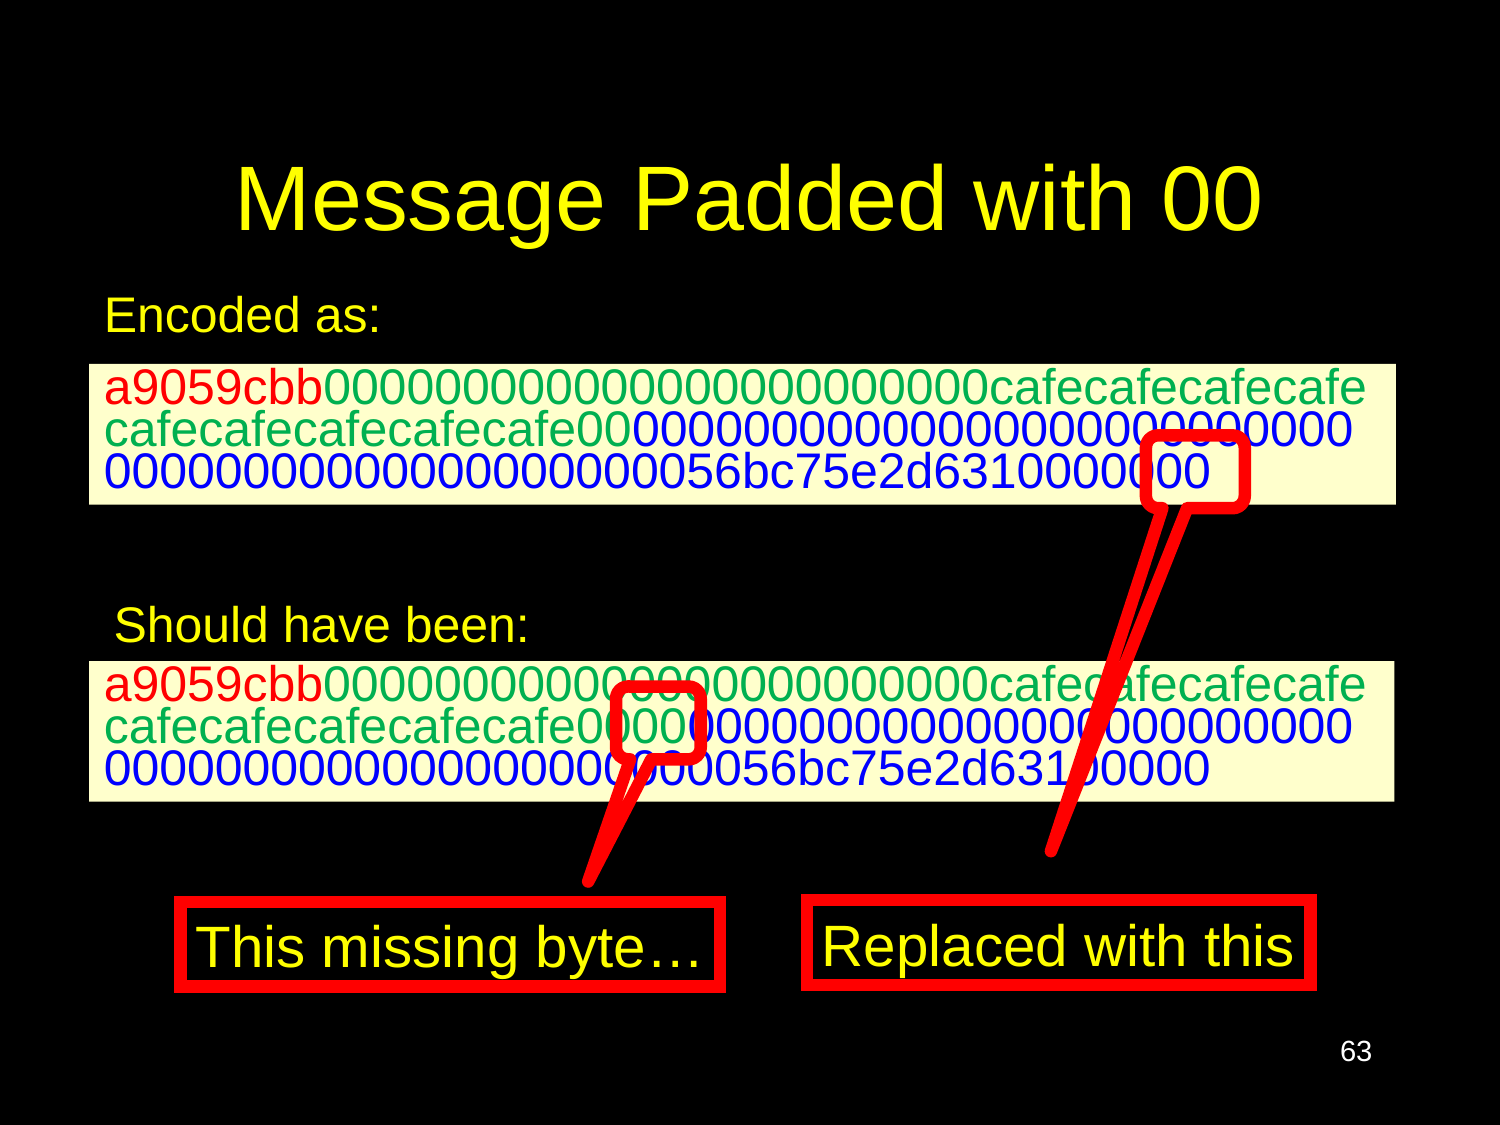

# Message Padded with 00
Encoded as:
a9059cbb000000000000000000000000cafecafecafecafecafecafecafecafecafe000000000000000000000000000000000000000000000000056bc75e2d6310000000

Should have been:
a9059cbb000000000000000000000000cafecafecafecafecafecafecafecafecafe00000000000000000000000000000000000000000000000000056bc75e2d63100000

Replaced with this
This missing byte…
63